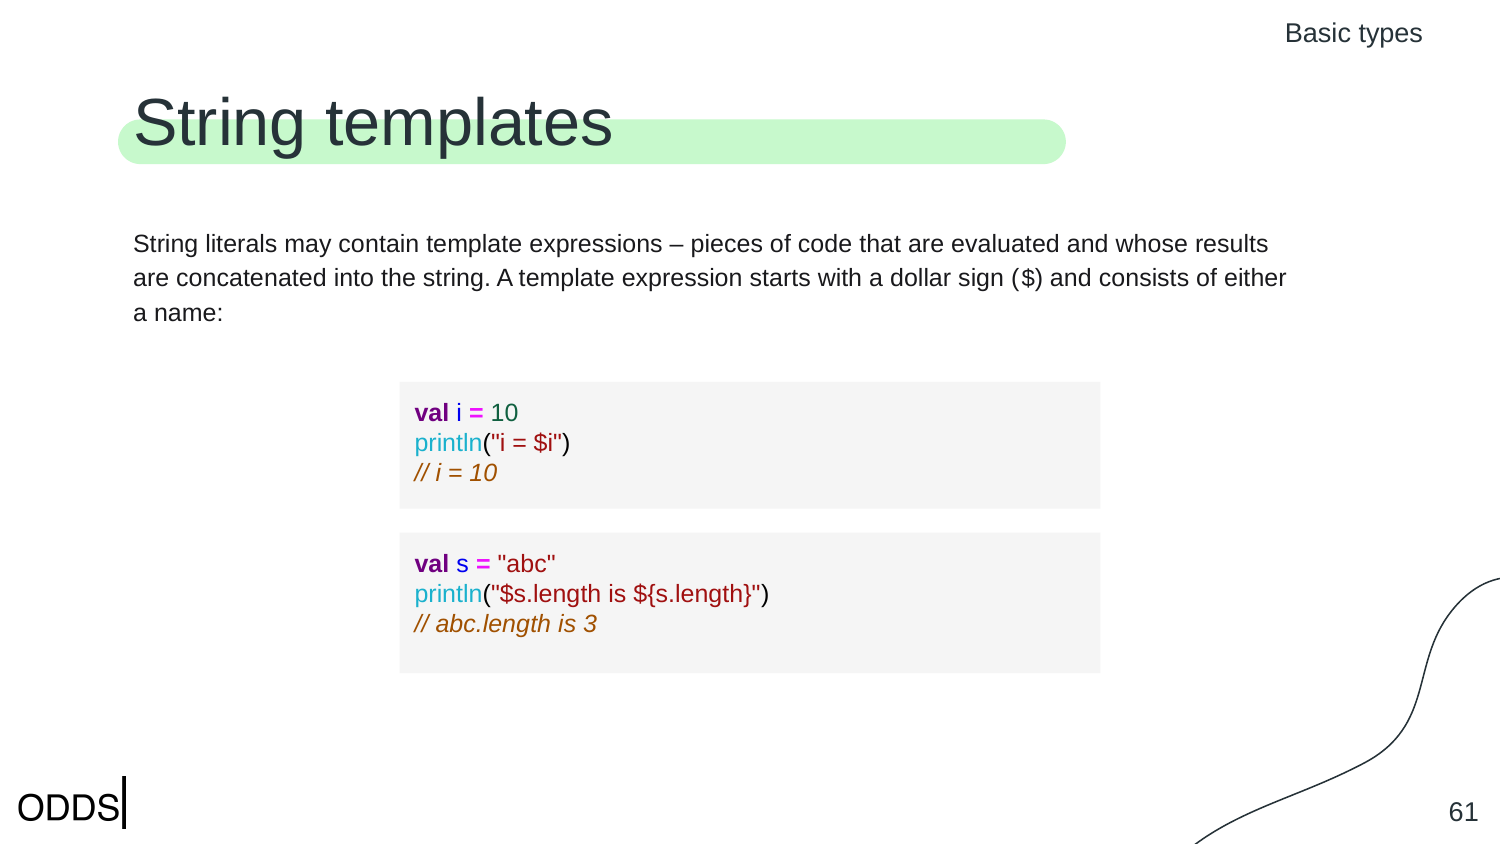

Basic types
# String templates﻿
String literals may contain template expressions – pieces of code that are evaluated and whose results are concatenated into the string. A template expression starts with a dollar sign ($) and consists of either a name:
val i = 10
println("i = $i")
// i = 10
val s = "abc"
println("$s.length is ${s.length}")
// abc.length is 3
61